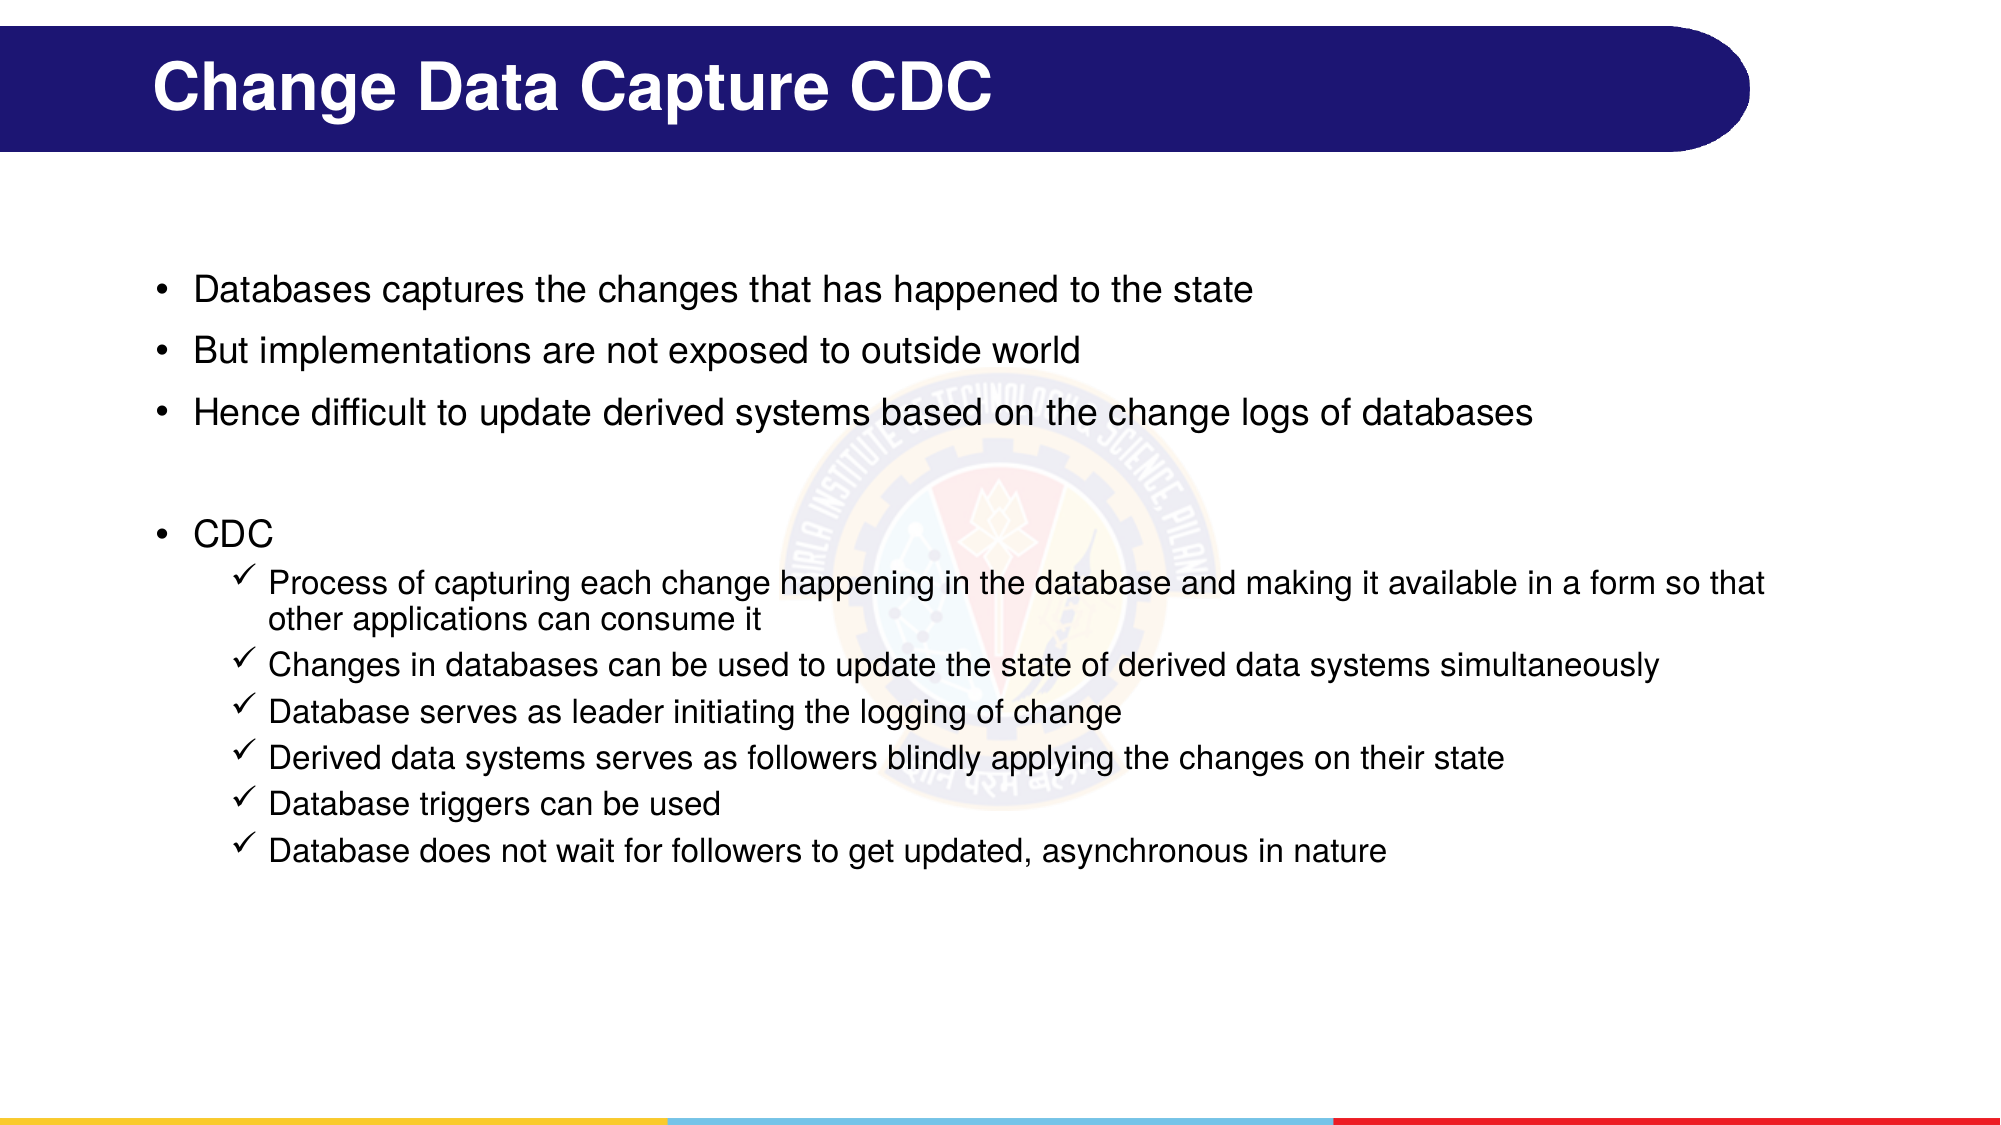

# Change Data Capture CDC

Databases captures the changes that has happened to the state
But implementations are not exposed to outside world
Hence difficult to update derived systems based on the change logs of databases

CDC
Process of capturing each change happening in the database and making it available in a form so that other applications can consume it
Changes in databases can be used to update the state of derived data systems simultaneously
Database serves as leader initiating the logging of change
Derived data systems serves as followers blindly applying the changes on their state
Database triggers can be used
Database does not wait for followers to get updated, asynchronous in nature